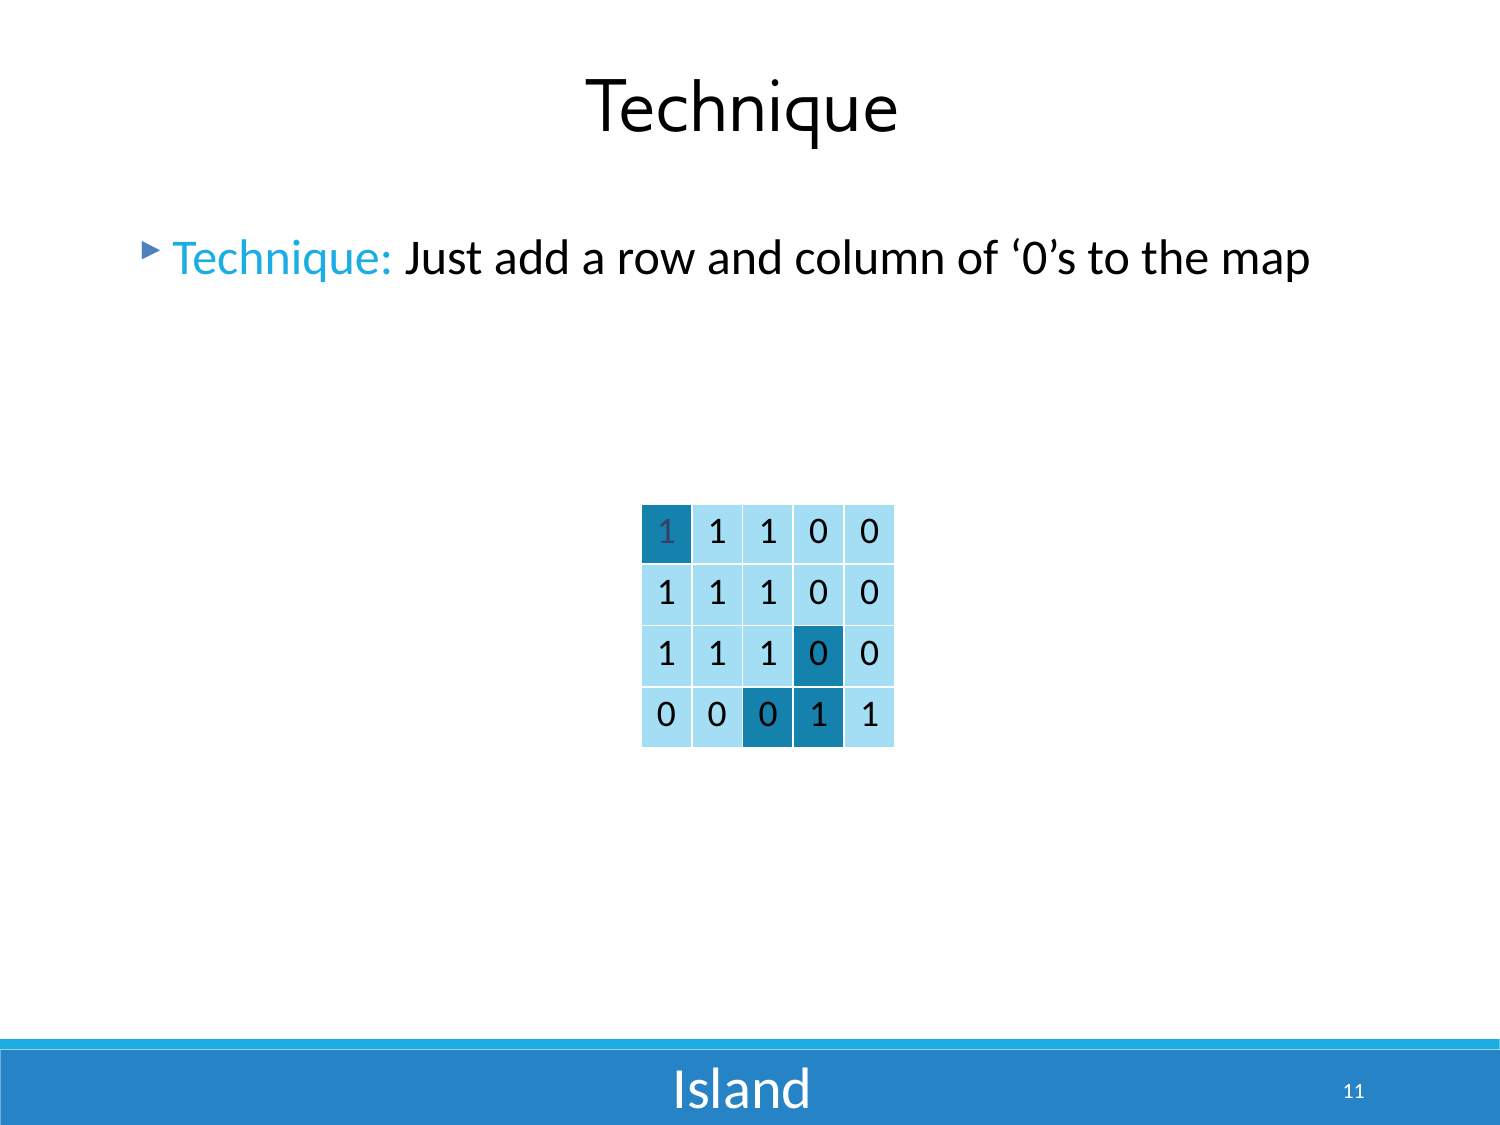

Technique
Technique: Just add a row and column of ‘0’s to the map
|  |  |  |  |  |  |
| --- | --- | --- | --- | --- | --- |
|  | 1 | 1 | 1 | 0 | 0 |
|  | 1 | 1 | 1 | 0 | 0 |
|  | 1 | 1 | 1 | 0 | 0 |
|  | 0 | 0 | 0 | 1 | 1 |
Island
11